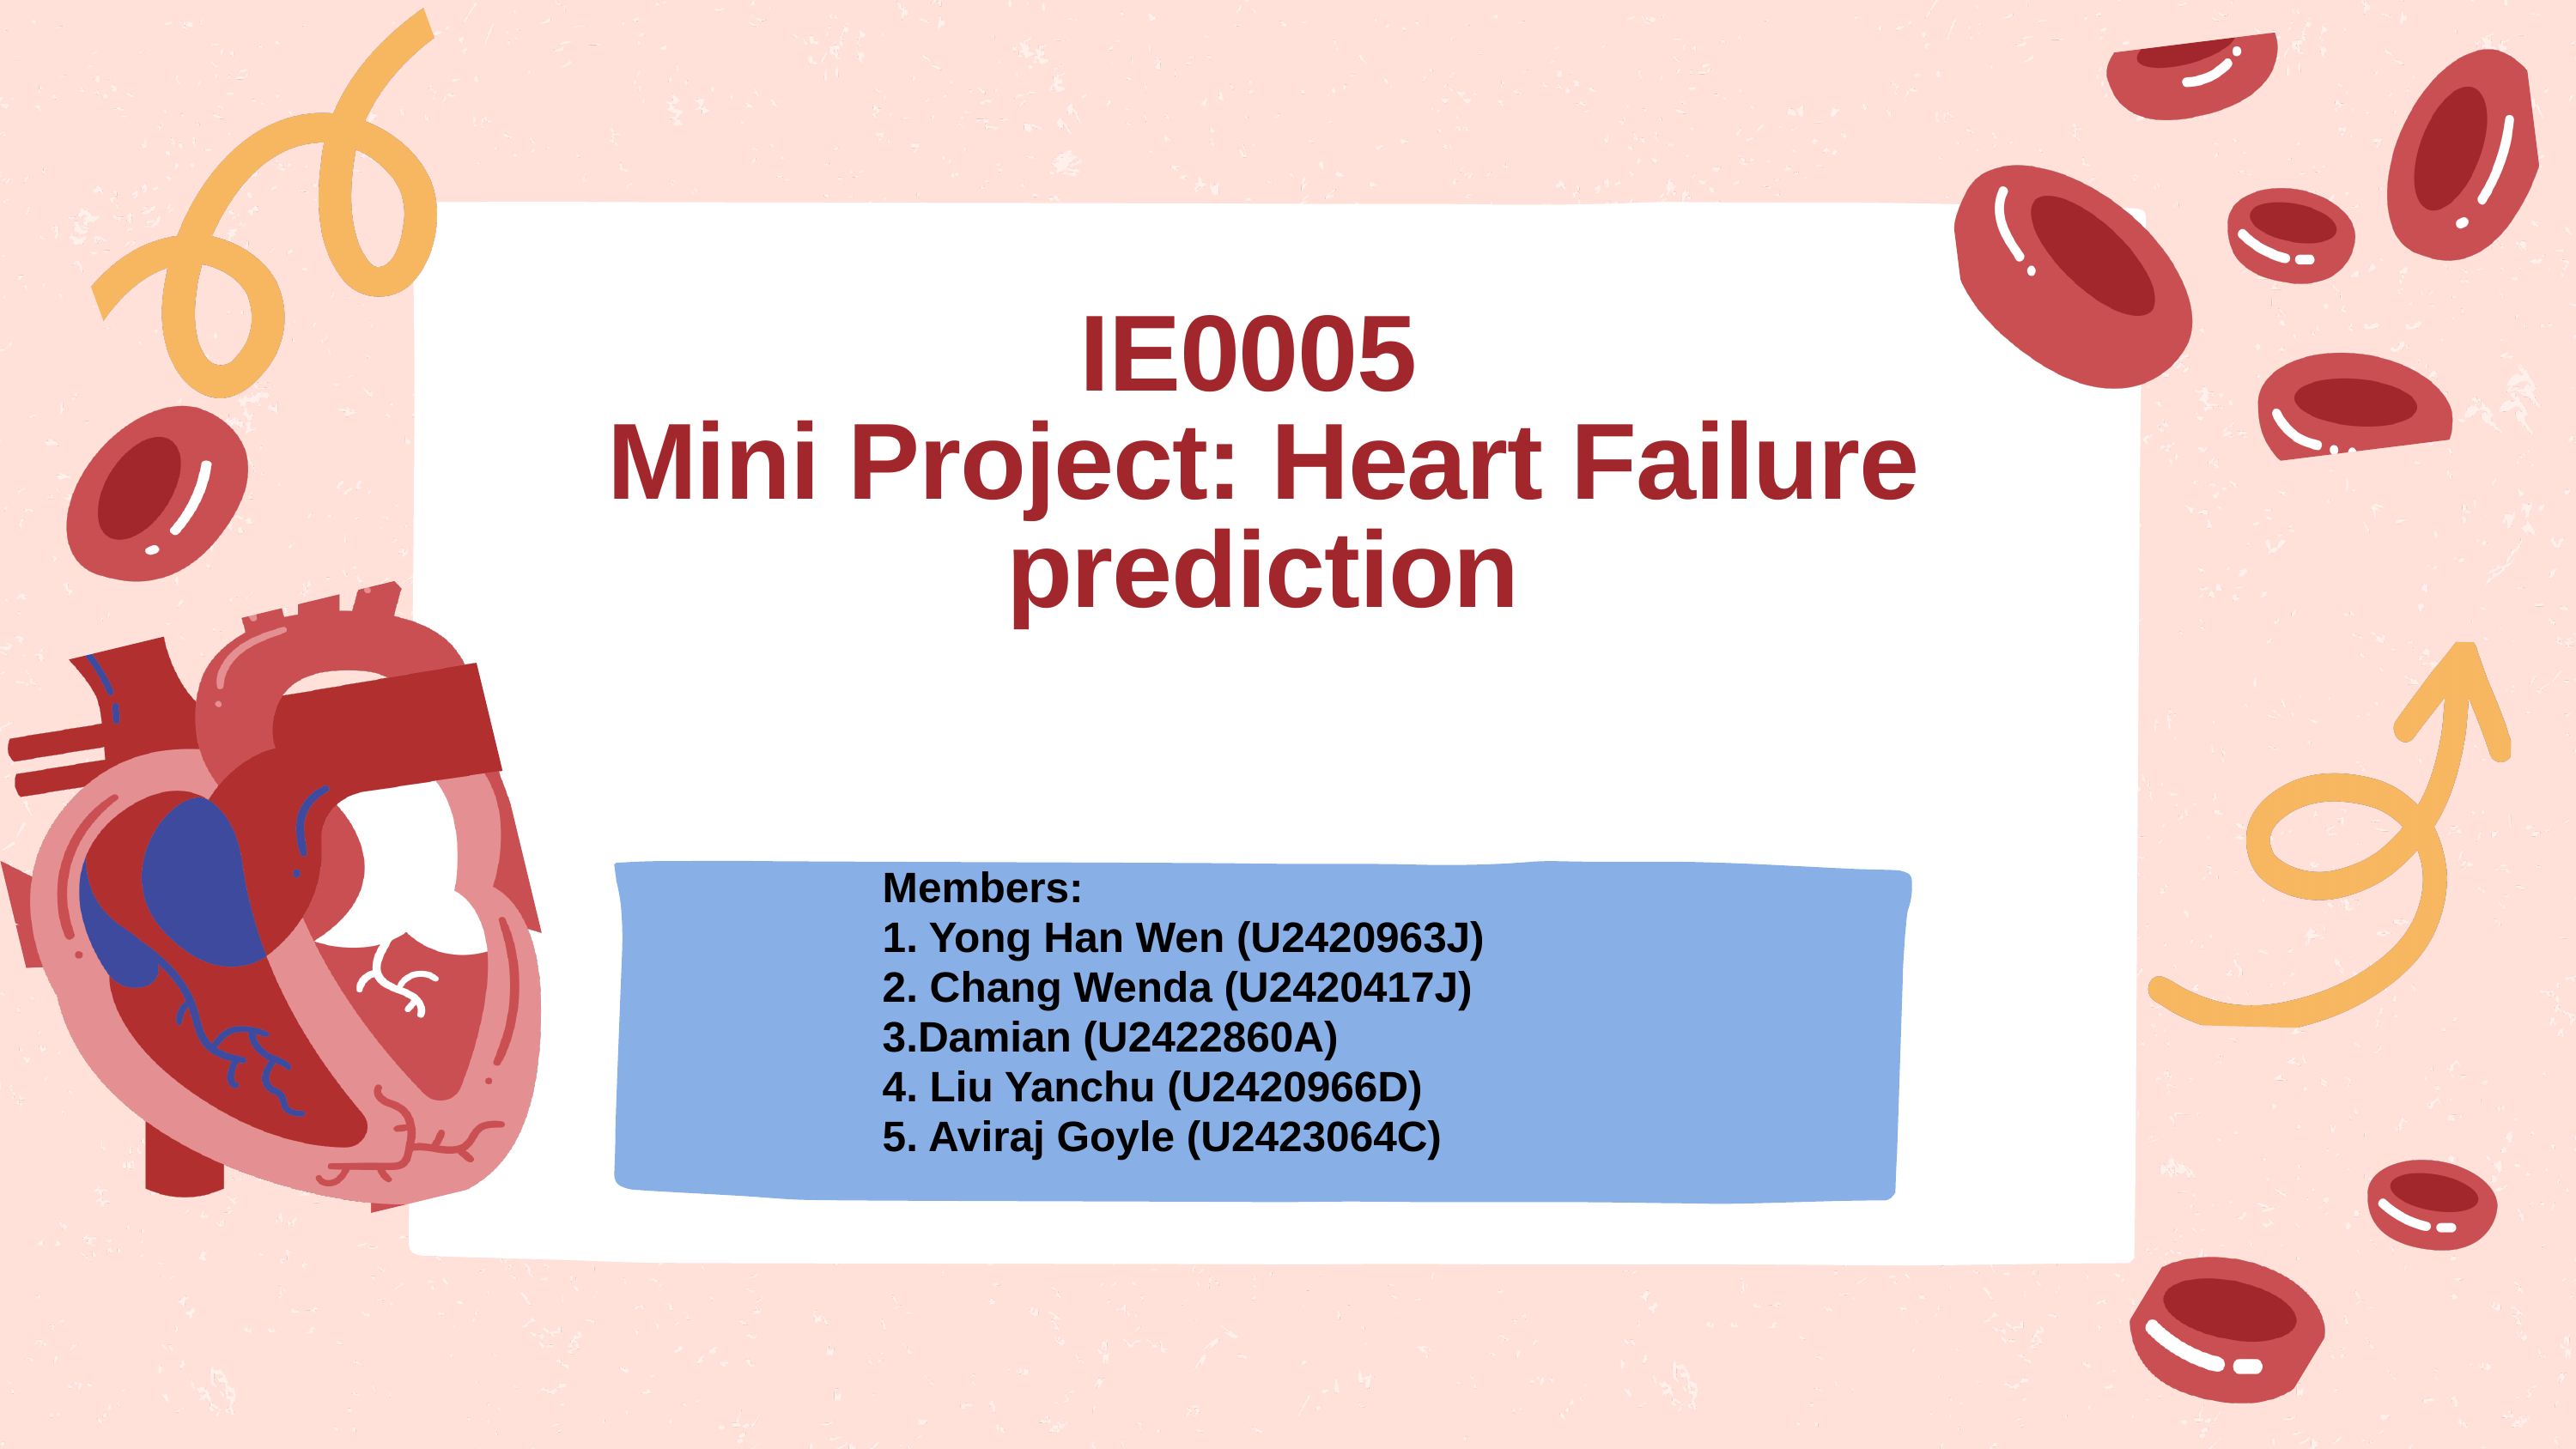

IE0005
Mini Project: Heart Failure prediction

Members:
1. Yong Han Wen (U2420963J)
2. Chang Wenda (U2420417J)
3.Damian (U2422860A)
4. Liu Yanchu (U2420966D)
5. Aviraj Goyle (U2423064C)